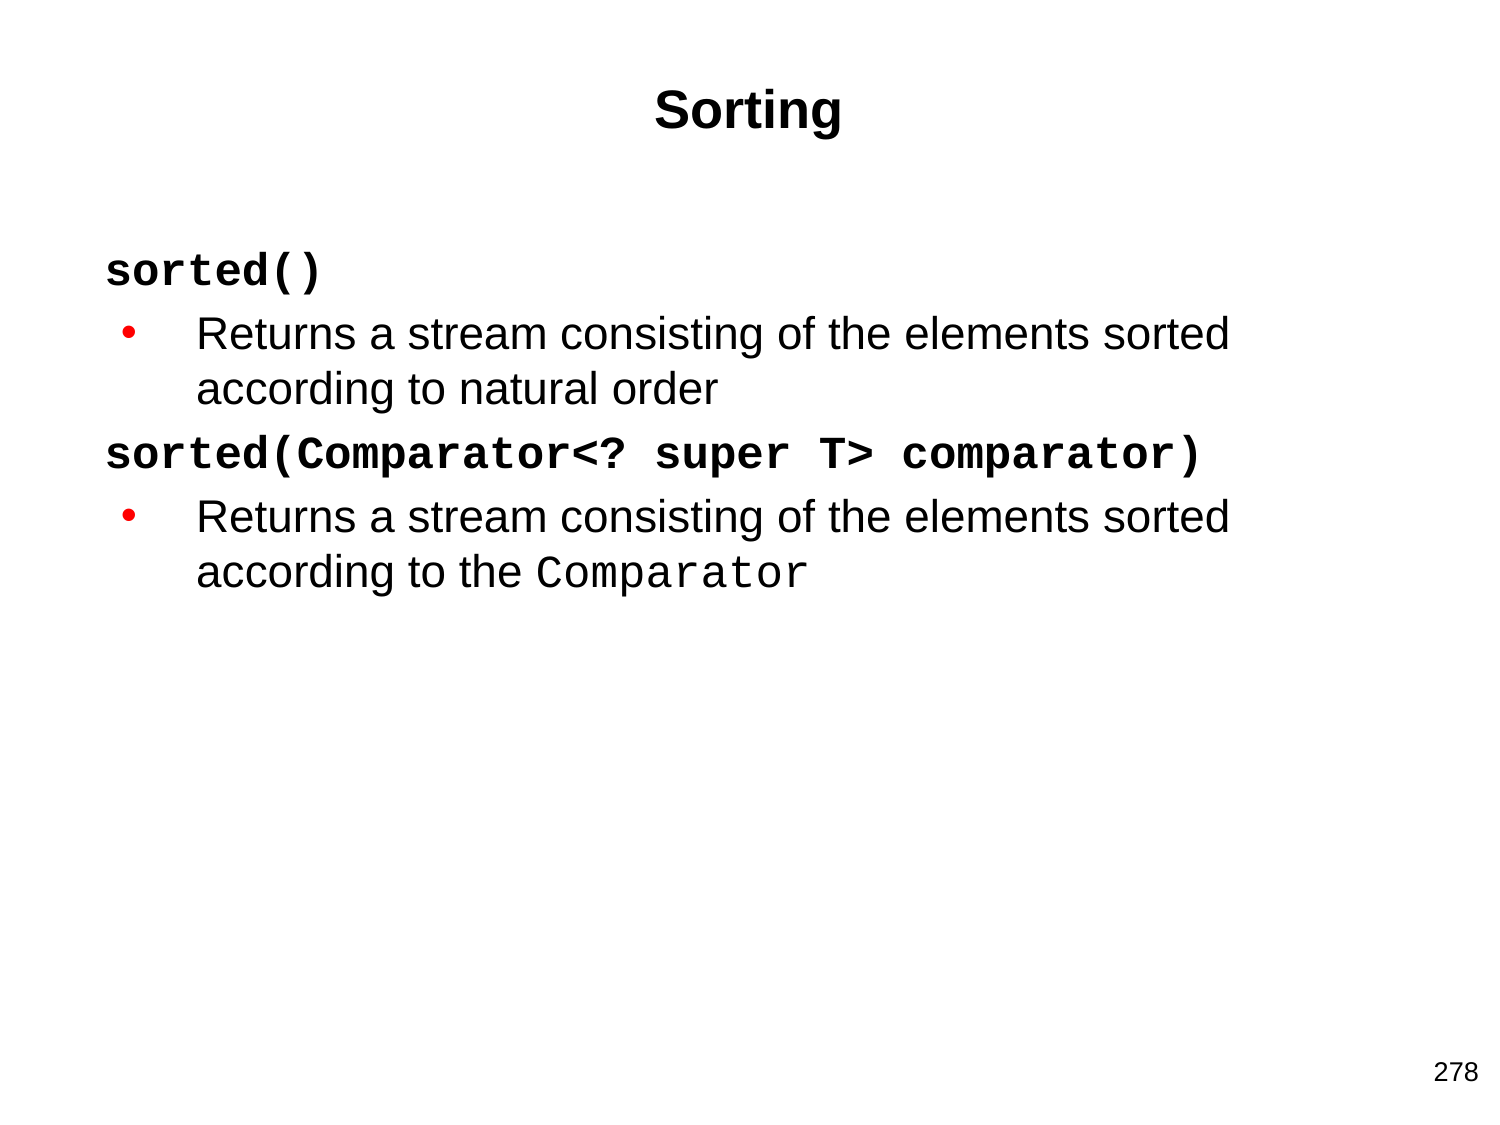

# Sorting
sorted()
Returns a stream consisting of the elements sorted according to natural order
sorted(Comparator<? super T> comparator)
Returns a stream consisting of the elements sorted according to the Comparator
278